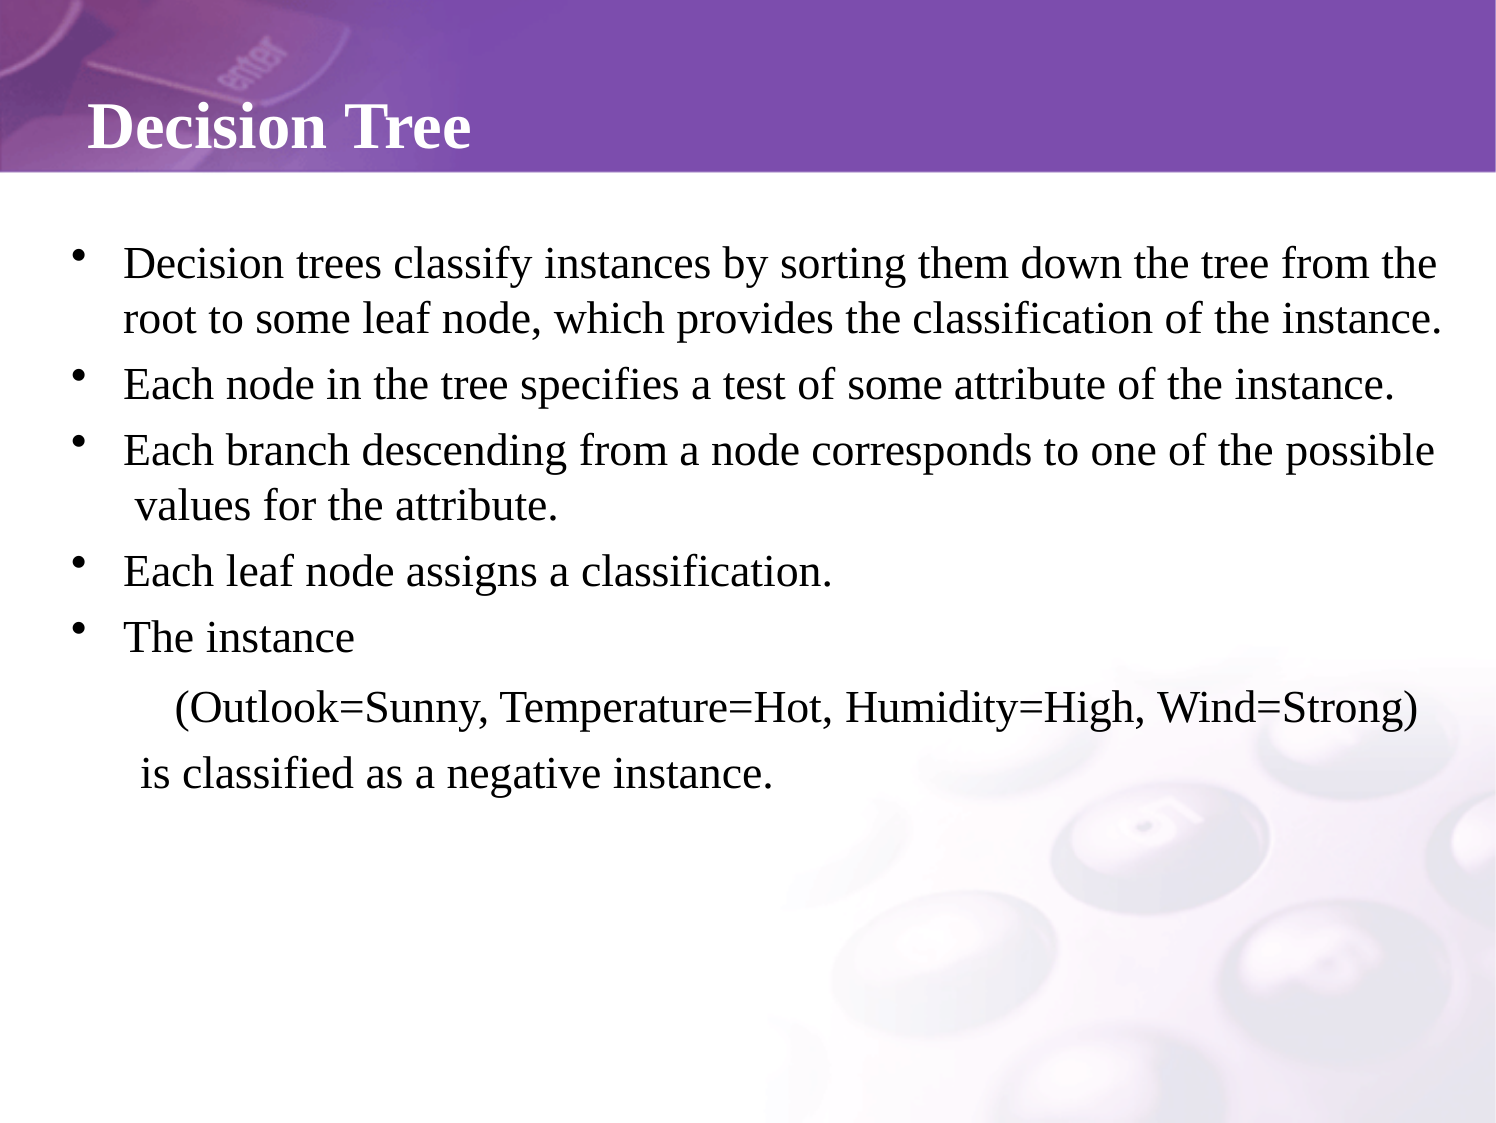

# Decision Tree
Decision trees classify instances by sorting them down the tree from the  root to some leaf node, which provides the classification of the instance.
Each node in the tree specifies a test of some attribute of the instance.
Each branch descending from a node corresponds to one of the possible  values for the attribute.
Each leaf node assigns a classification.
The instance
(Outlook=Sunny, Temperature=Hot, Humidity=High, Wind=Strong)  is classified as a negative instance.